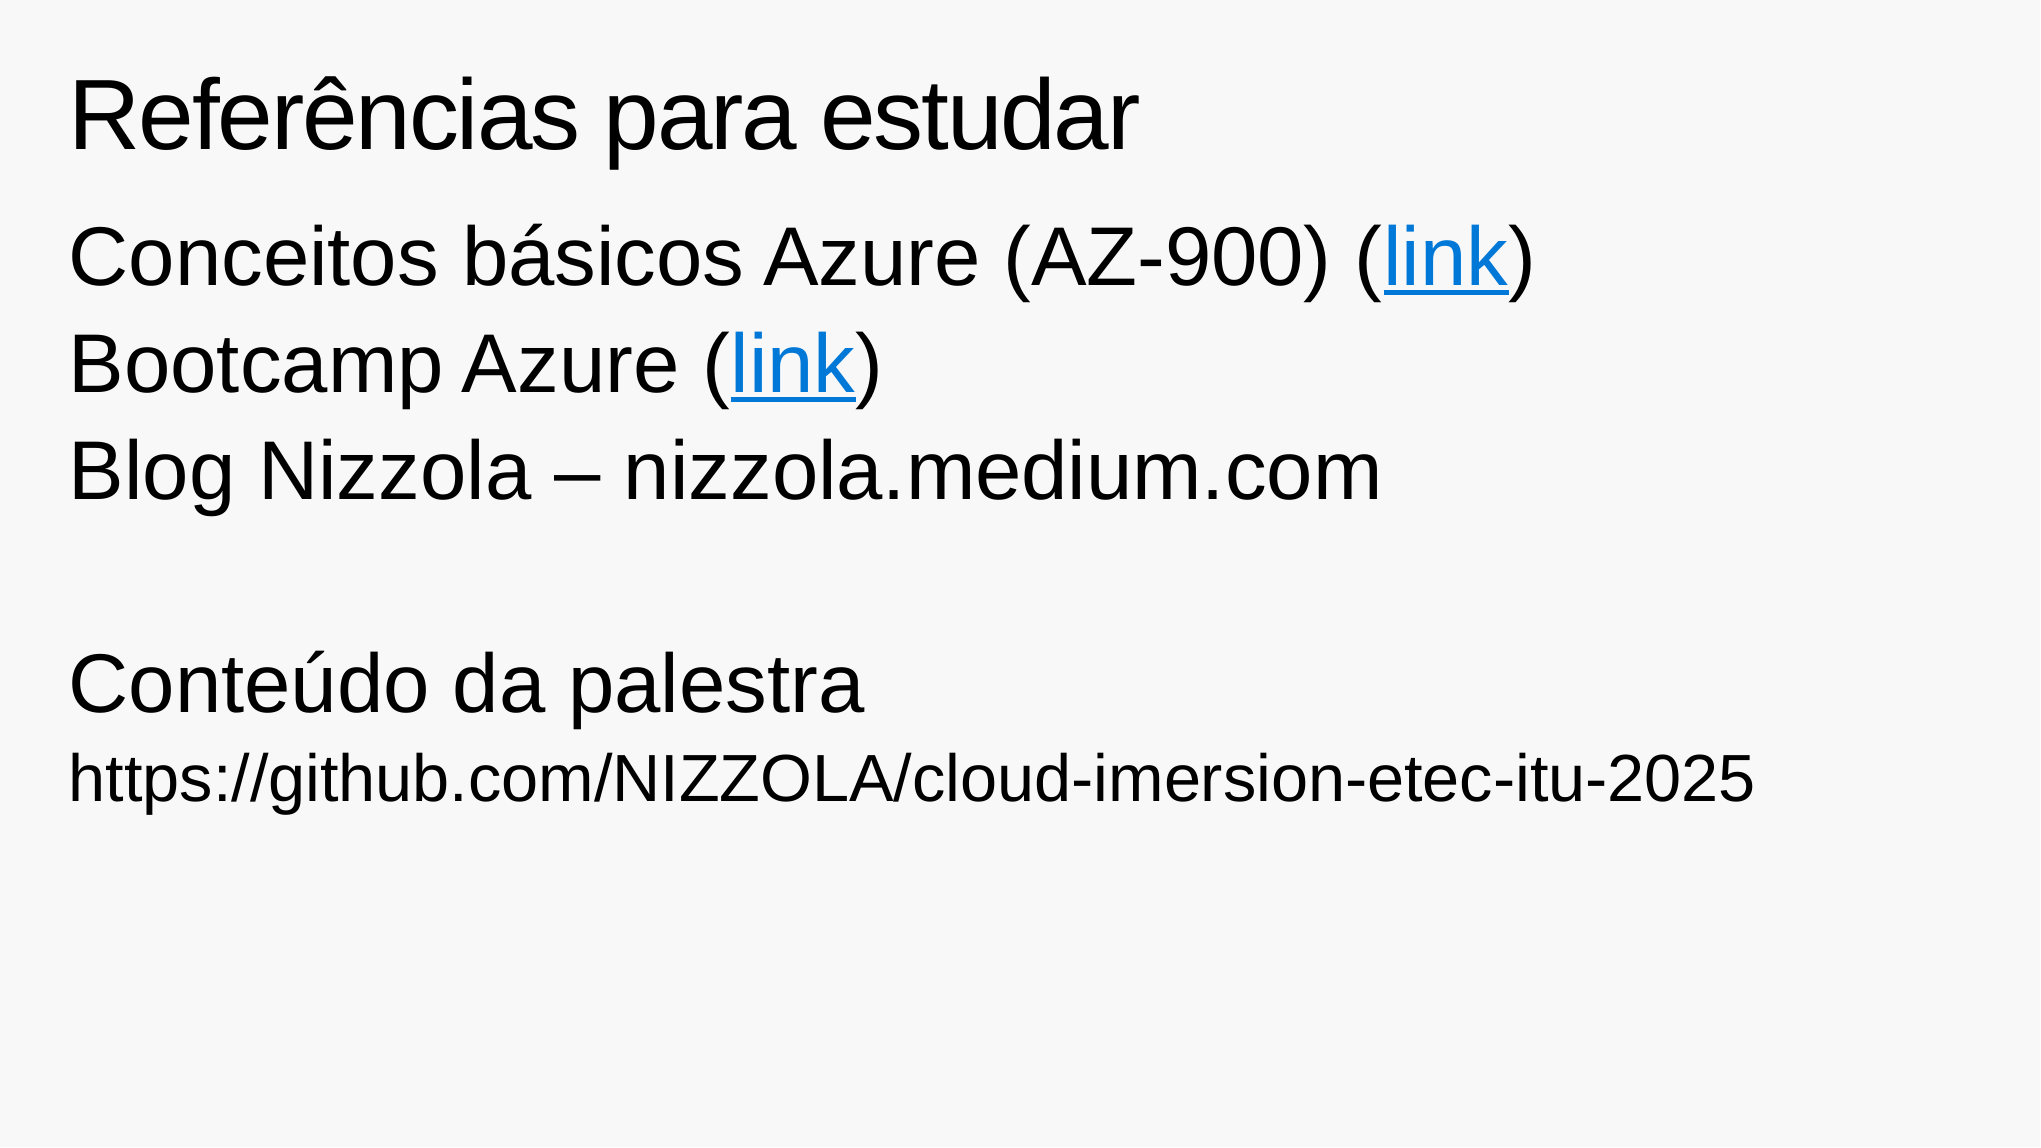

# Referências para estudar
Conceitos básicos Azure (AZ-900) (link)
Bootcamp Azure (link)
Blog Nizzola – nizzola.medium.com

Conteúdo da palestra
https://github.com/NIZZOLA/cloud-imersion-etec-itu-2025